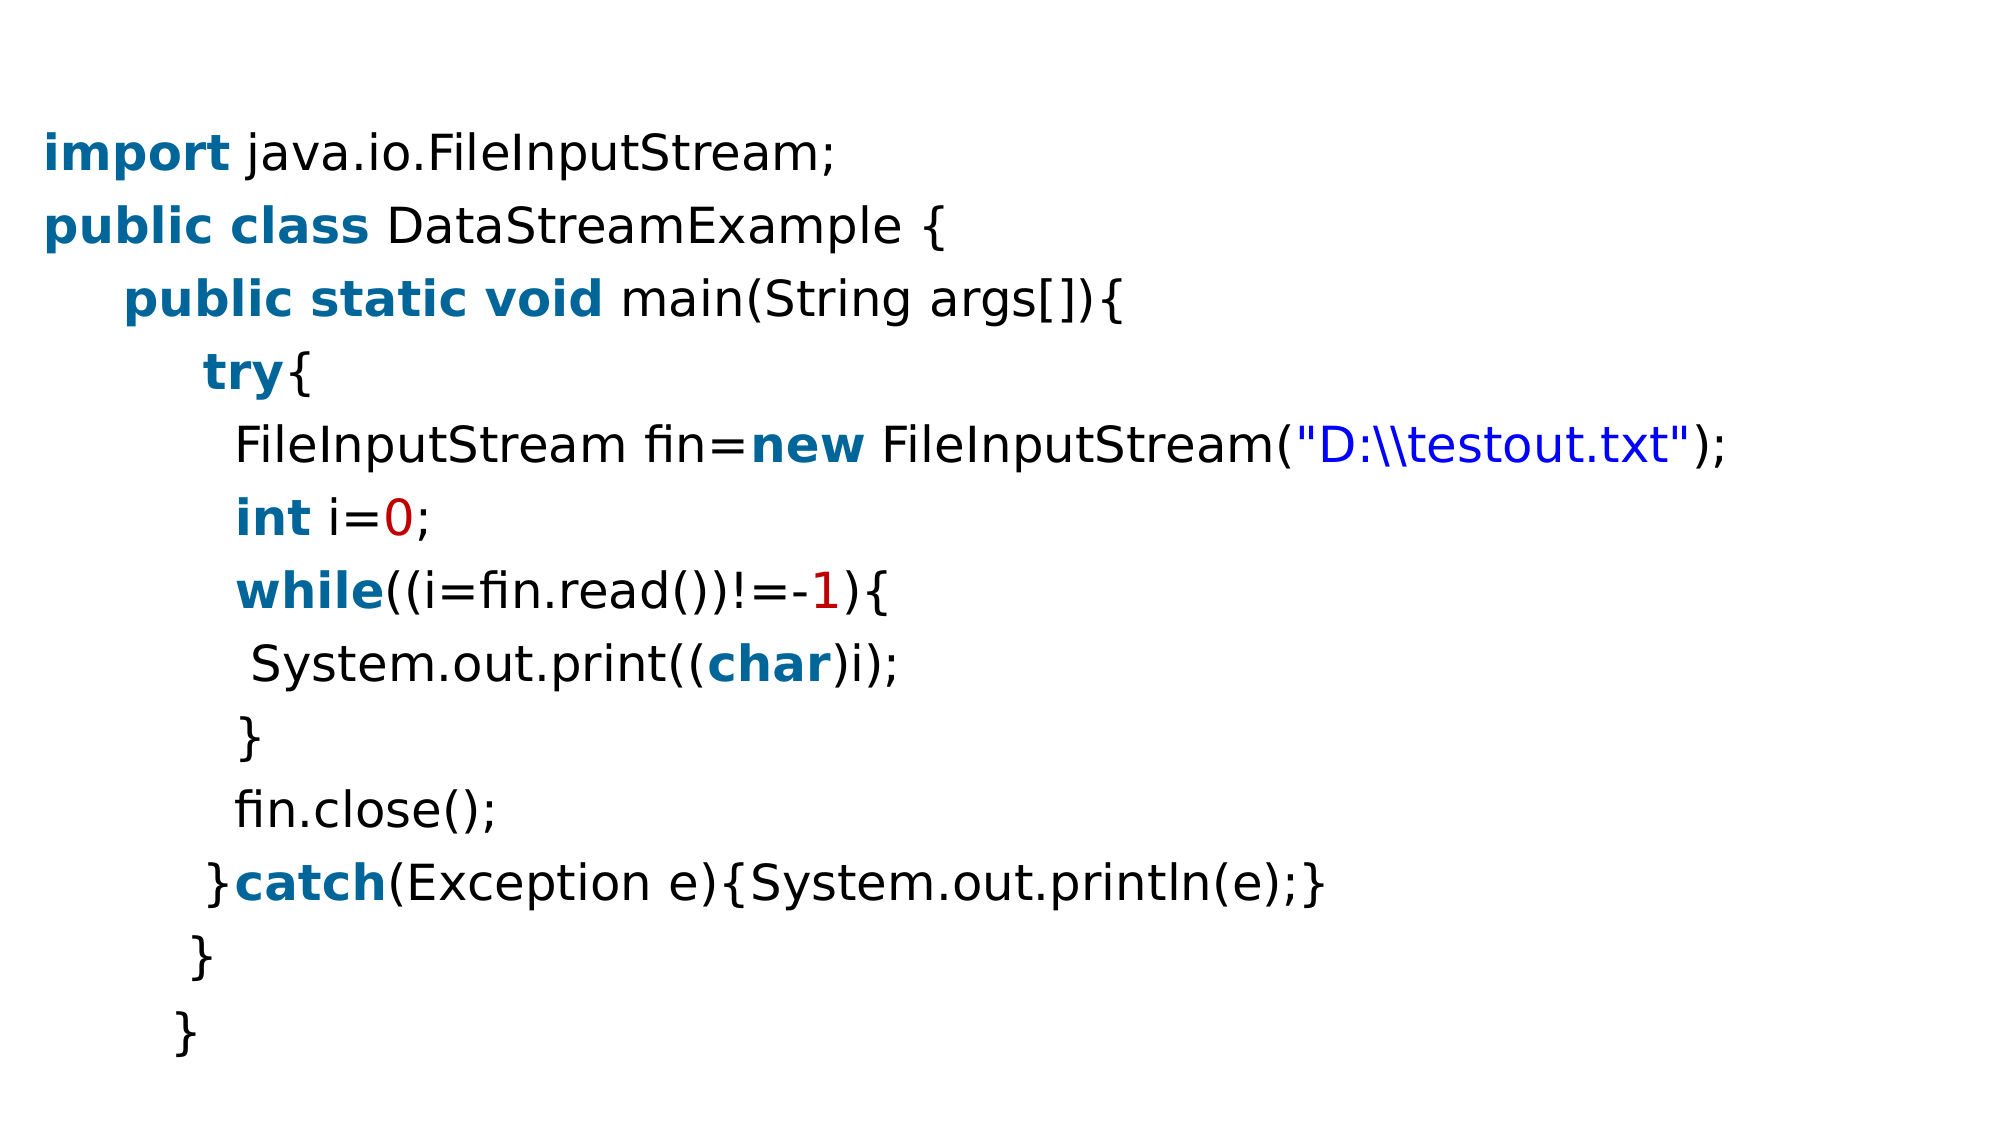

import java.io.FileInputStream;
public class DataStreamExample {
     public static void main(String args[]){
          try{
            FileInputStream fin=new FileInputStream("D:\\testout.txt");
            int i=0;
            while((i=fin.read())!=-1){
             System.out.print((char)i);
            }
            fin.close();
          }catch(Exception e){System.out.println(e);}
         }
        }